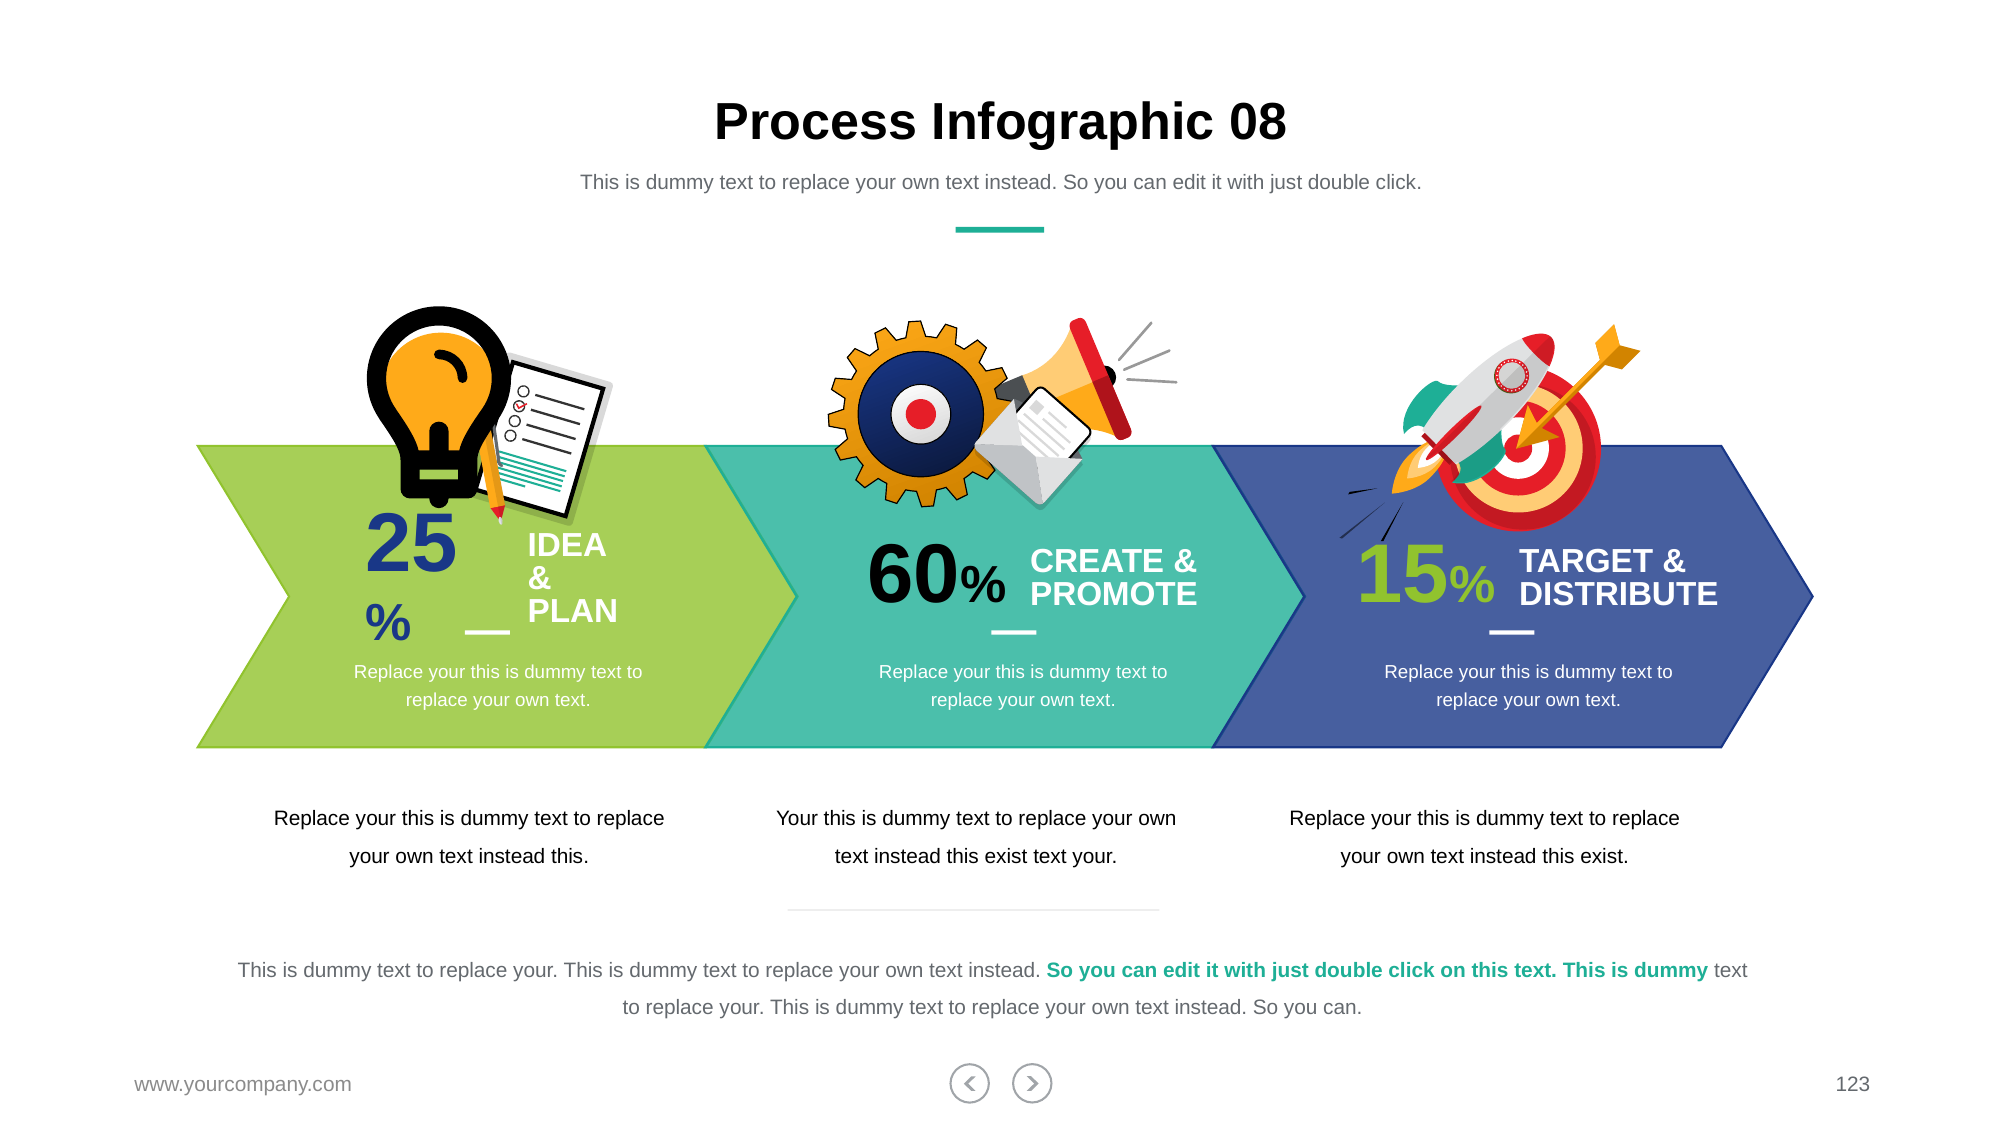

# Process Infographic 08
This is dummy text to replace your own text instead. So you can edit it with just double click.

25%
60%
15%
IDEA & PLAN
CREATE & PROMOTE
TARGET & DISTRIBUTE

Replace your this is dummy text to replace your own text.
Replace your this is dummy text to replace your own text.
Replace your this is dummy text to replace your own text.
Replace your this is dummy text to replace your own text instead this.
Your this is dummy text to replace your own text instead this exist text your.
Replace your this is dummy text to replace your own text instead this exist.
This is dummy text to replace your. This is dummy text to replace your own text instead. So you can edit it with just double click on this text. This is dummy text to replace your. This is dummy text to replace your own text instead. So you can.
www.yourcompany.com
123